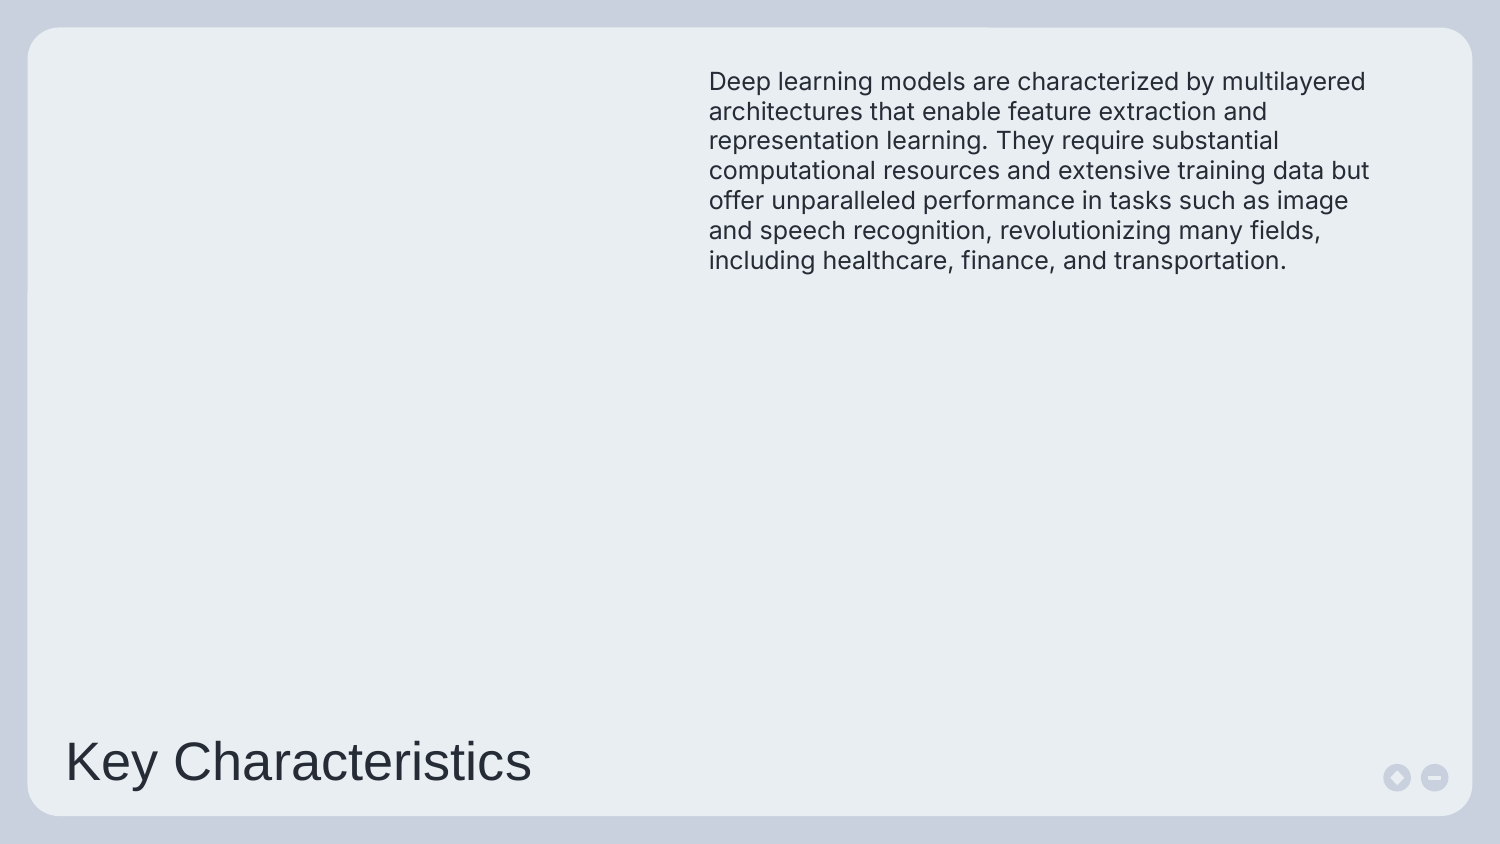

Deep learning models are characterized by multilayered architectures that enable feature extraction and representation learning. They require substantial computational resources and extensive training data but offer unparalleled performance in tasks such as image and speech recognition, revolutionizing many fields, including healthcare, finance, and transportation.
# Key Characteristics